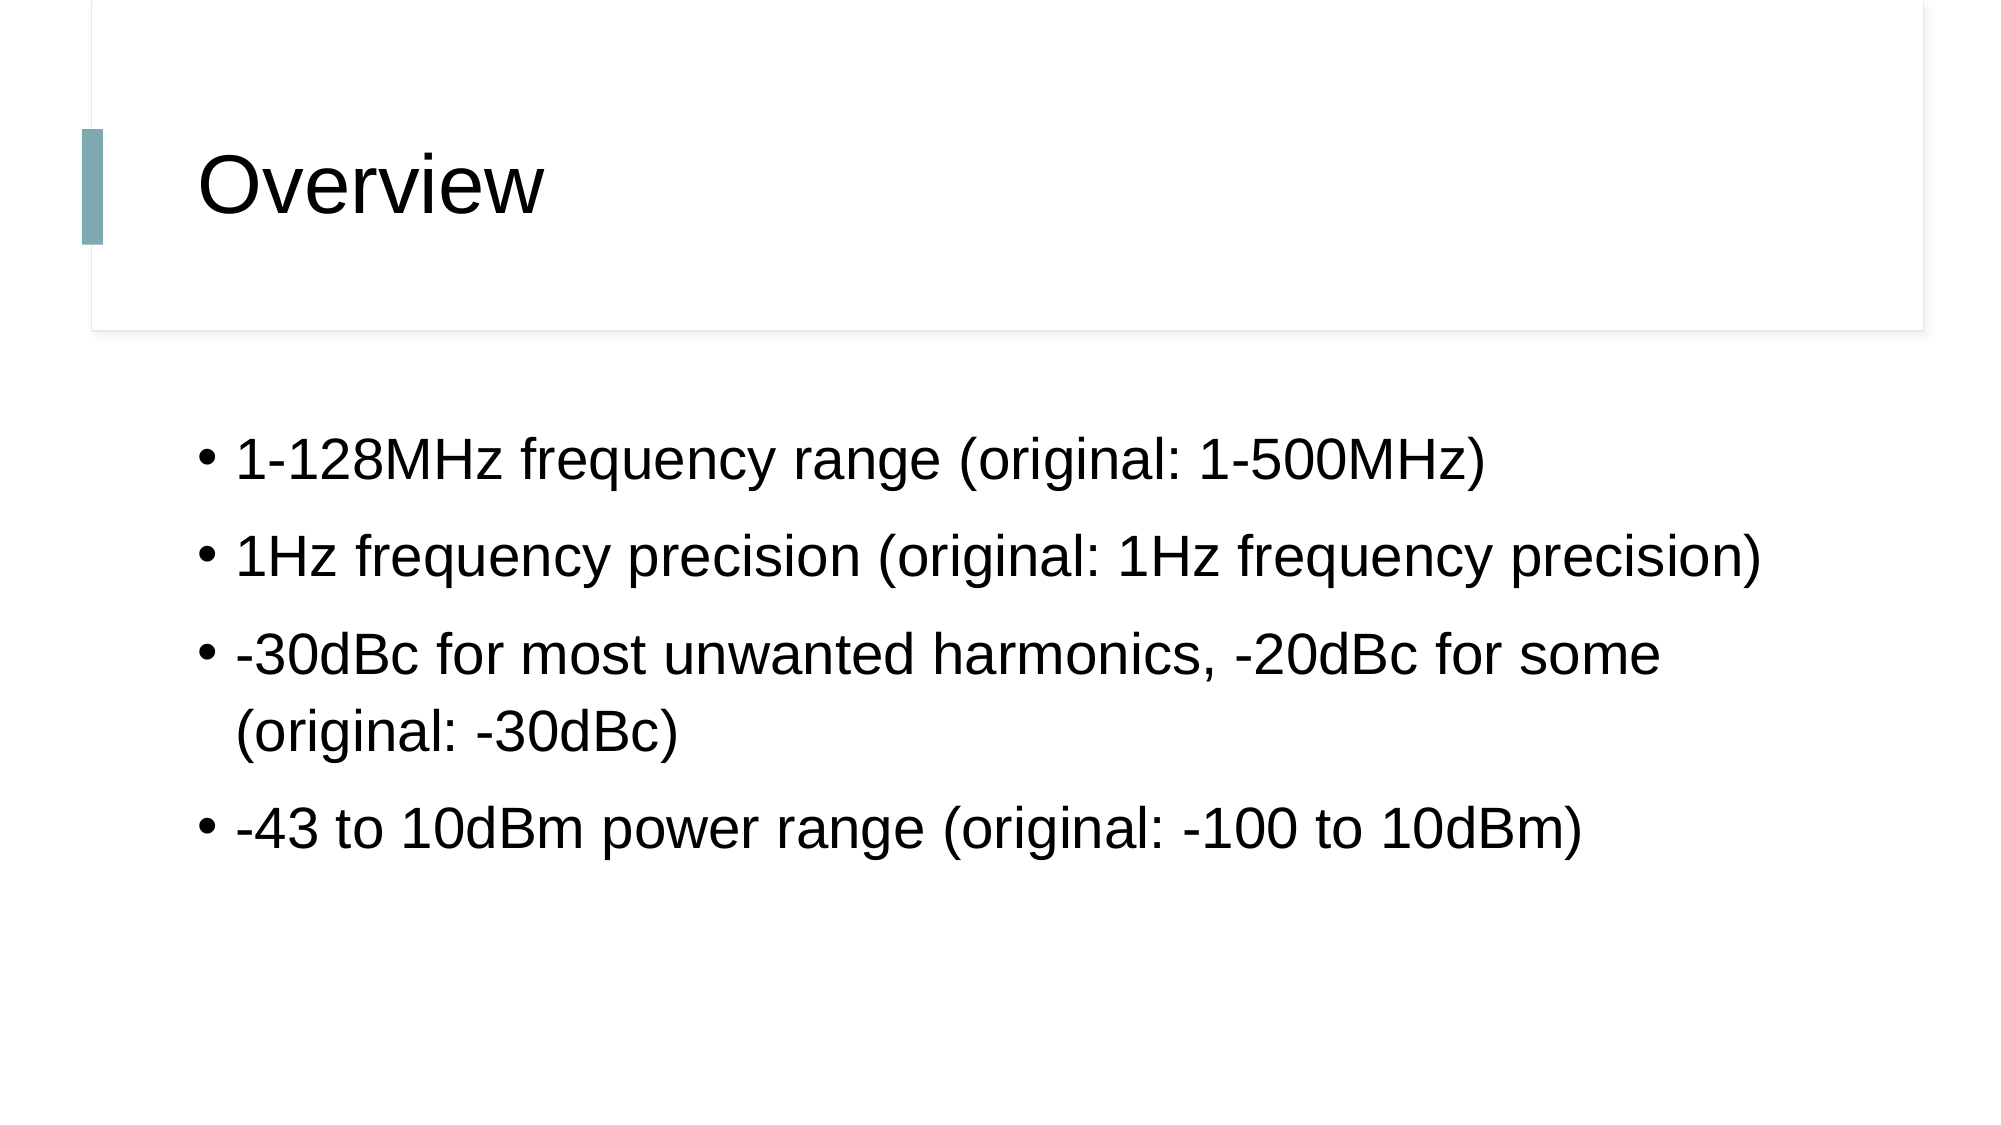

# Overview
1-128MHz frequency range (original: 1-500MHz)
1Hz frequency precision (original: 1Hz frequency precision)
-30dBc for most unwanted harmonics, -20dBc for some (original: -30dBc)
-43 to 10dBm power range (original: -100 to 10dBm)